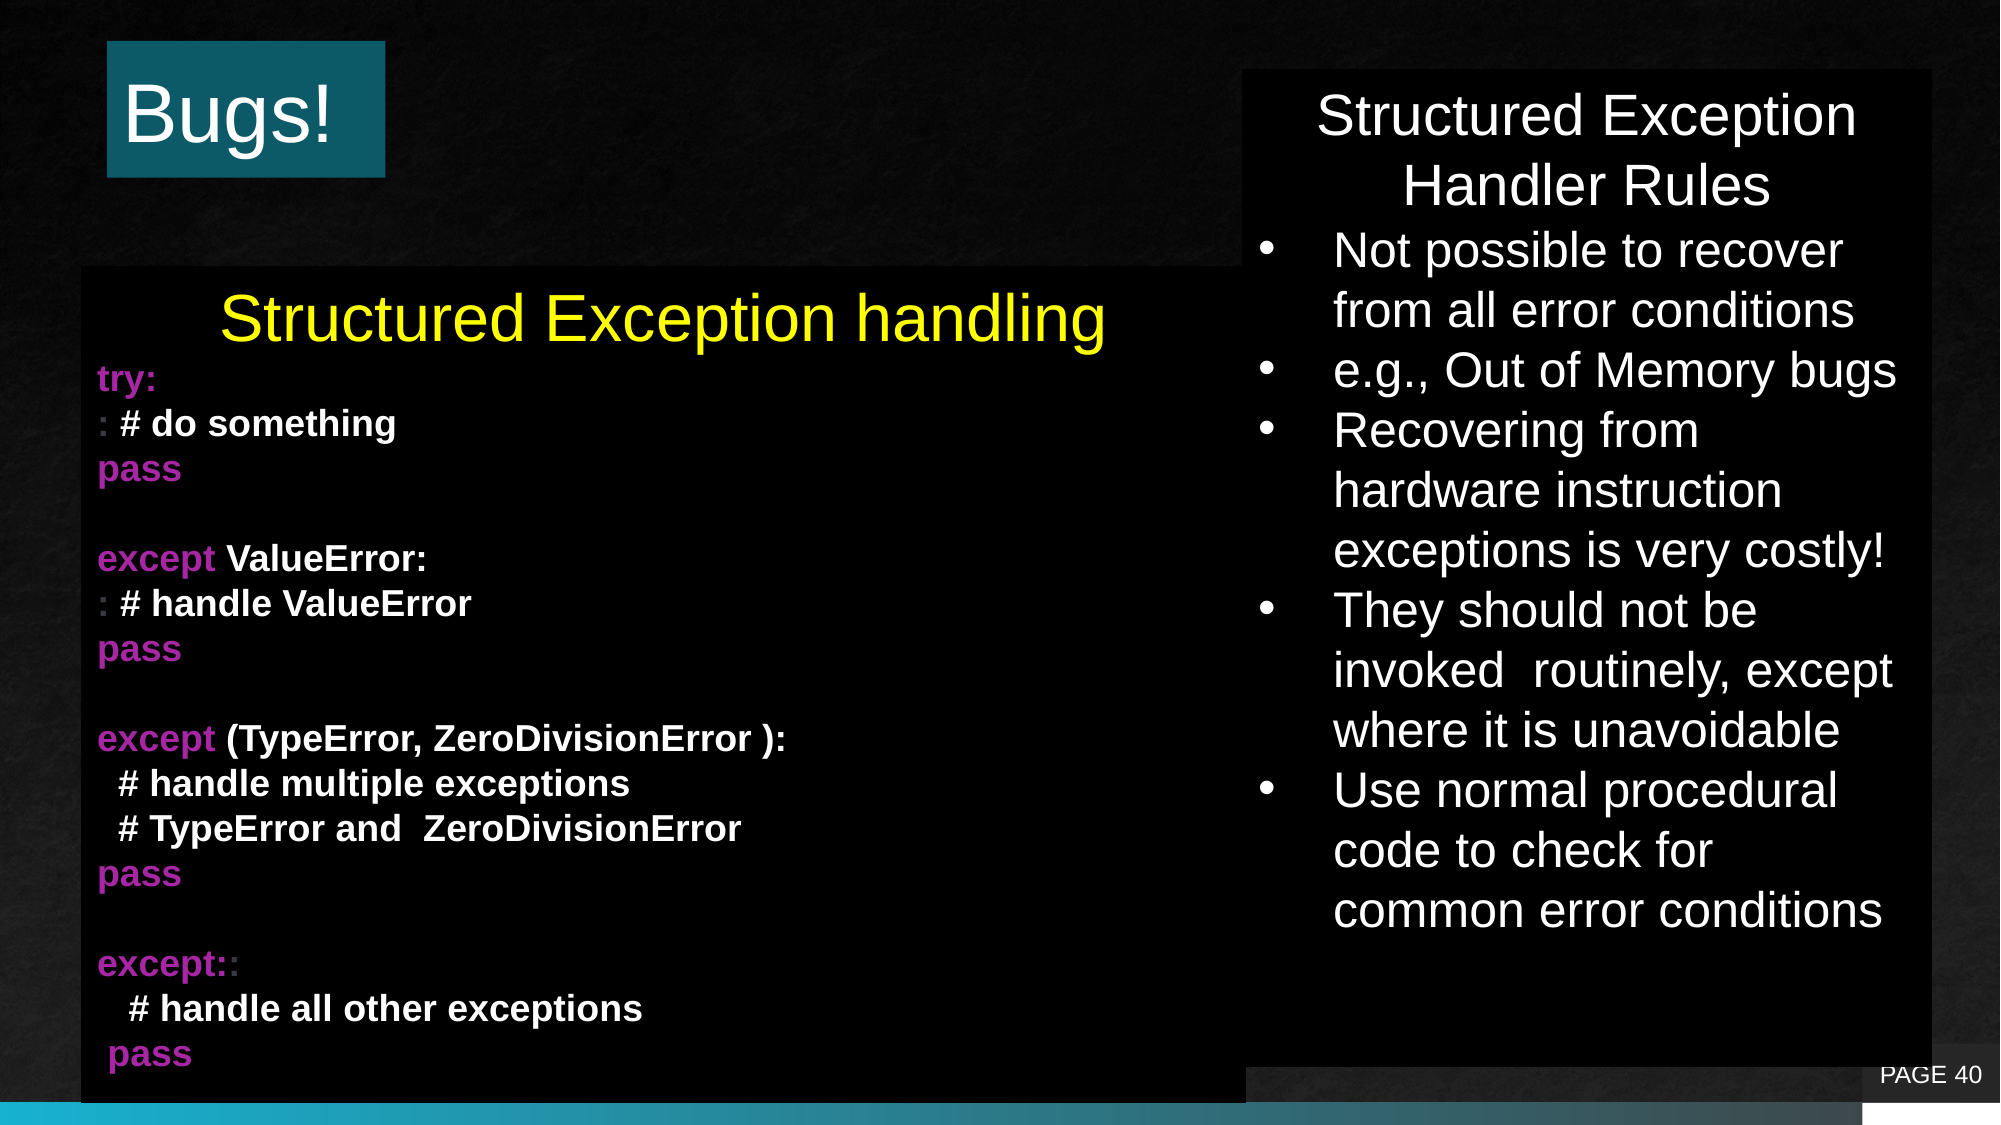

# Bugs!
Structured Exception Handler Rules
Not possible to recover from all error conditions
e.g., Out of Memory bugs
Recovering from hardware instruction exceptions is very costly!
They should not be invoked  routinely, except where it is unavoidable
Use normal procedural code to check for common error conditions

Structured Exception handling
try:
: # do something
pass

except ValueError:
: # handle ValueError
pass

except (TypeError, ZeroDivisionError ):
  # handle multiple exceptions
  # TypeError and  ZeroDivisionError
pass

except::
   # handle all other exceptions
 pass

PAGE 40